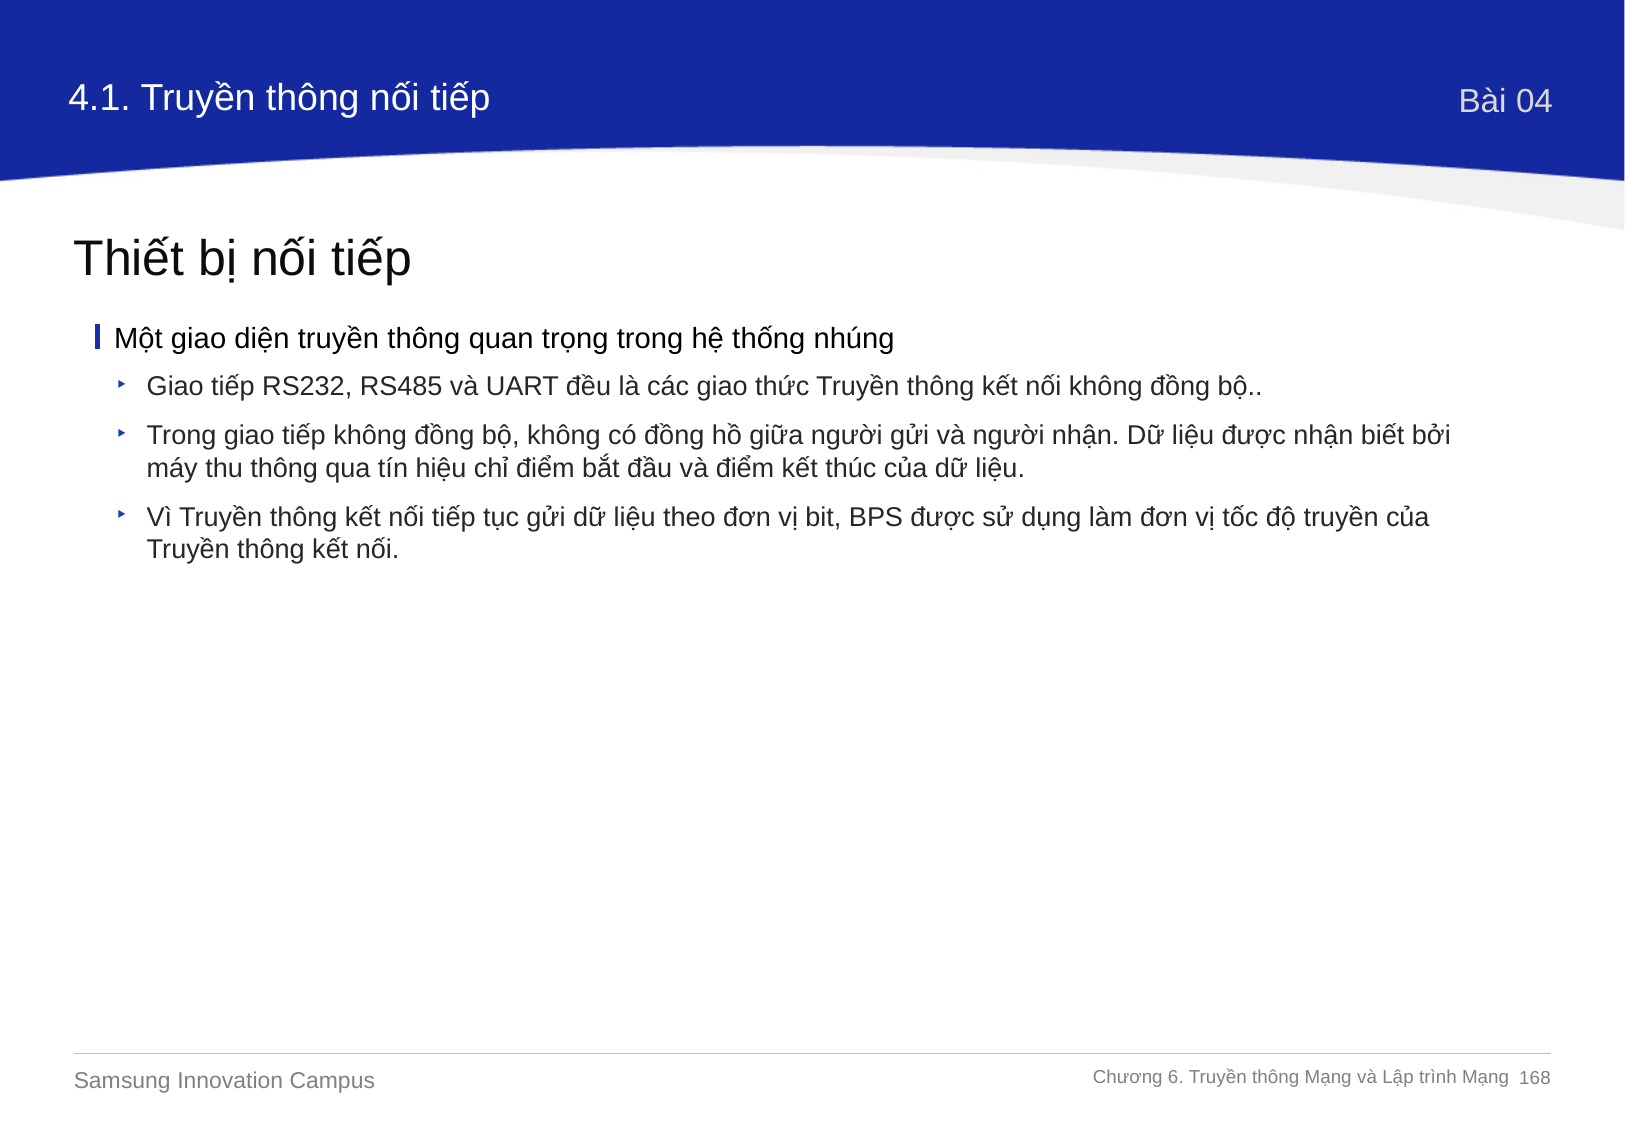

4.1. Truyền thông nối tiếp
Bài 04
Thiết bị nối tiếp
Một giao diện truyền thông quan trọng trong hệ thống nhúng
Giao tiếp RS232, RS485 và UART đều là các giao thức Truyền thông kết nối không đồng bộ..
Trong giao tiếp không đồng bộ, không có đồng hồ giữa người gửi và người nhận. Dữ liệu được nhận biết bởi máy thu thông qua tín hiệu chỉ điểm bắt đầu và điểm kết thúc của dữ liệu.
Vì Truyền thông kết nối tiếp tục gửi dữ liệu theo đơn vị bit, BPS được sử dụng làm đơn vị tốc độ truyền của Truyền thông kết nối.